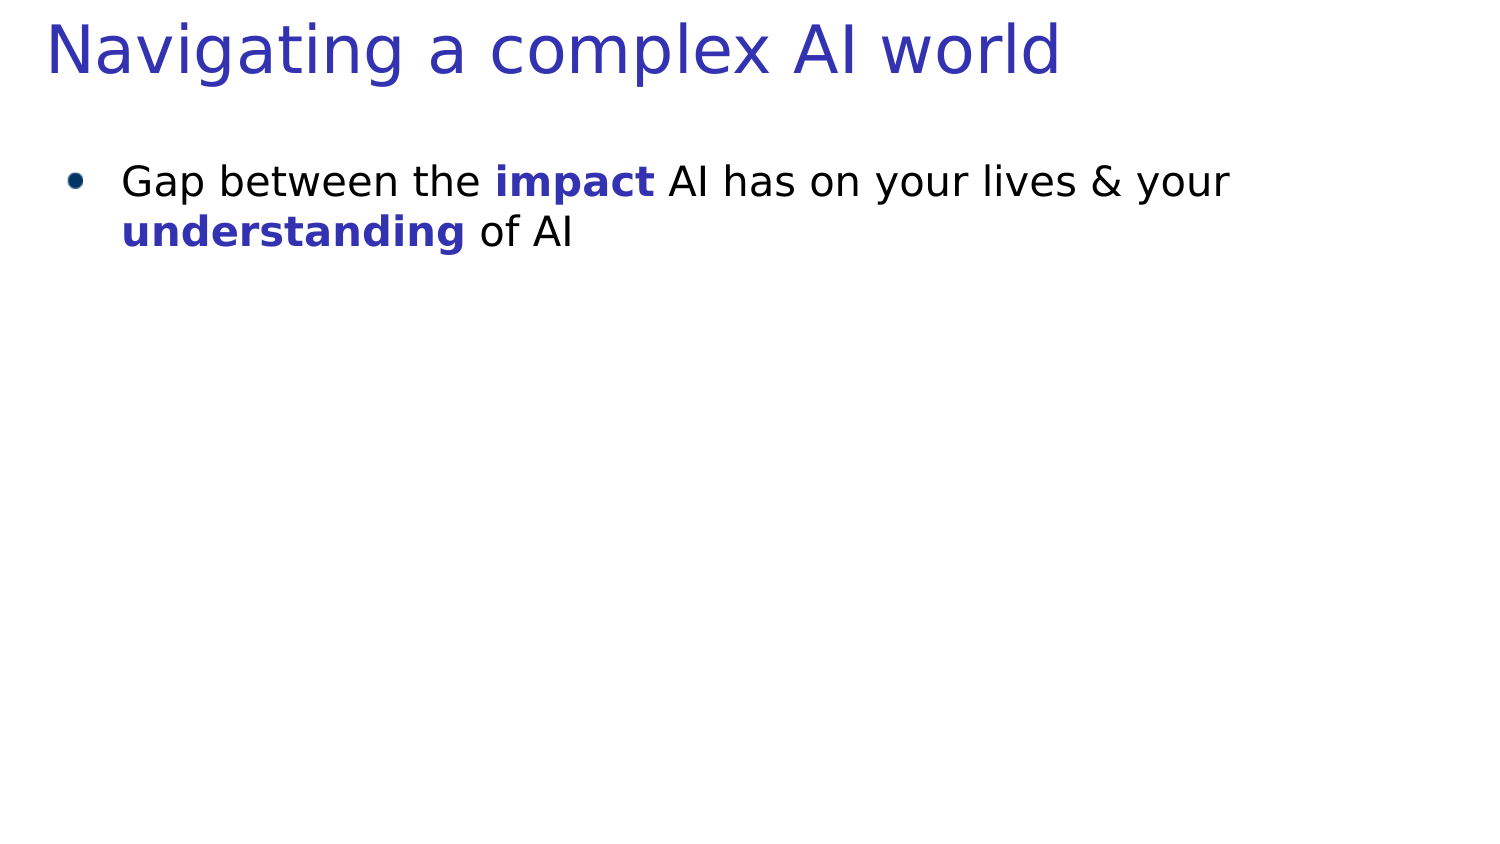

# Navigating a complex AI world
Gap between the impact AI has on your lives & your understanding of AI